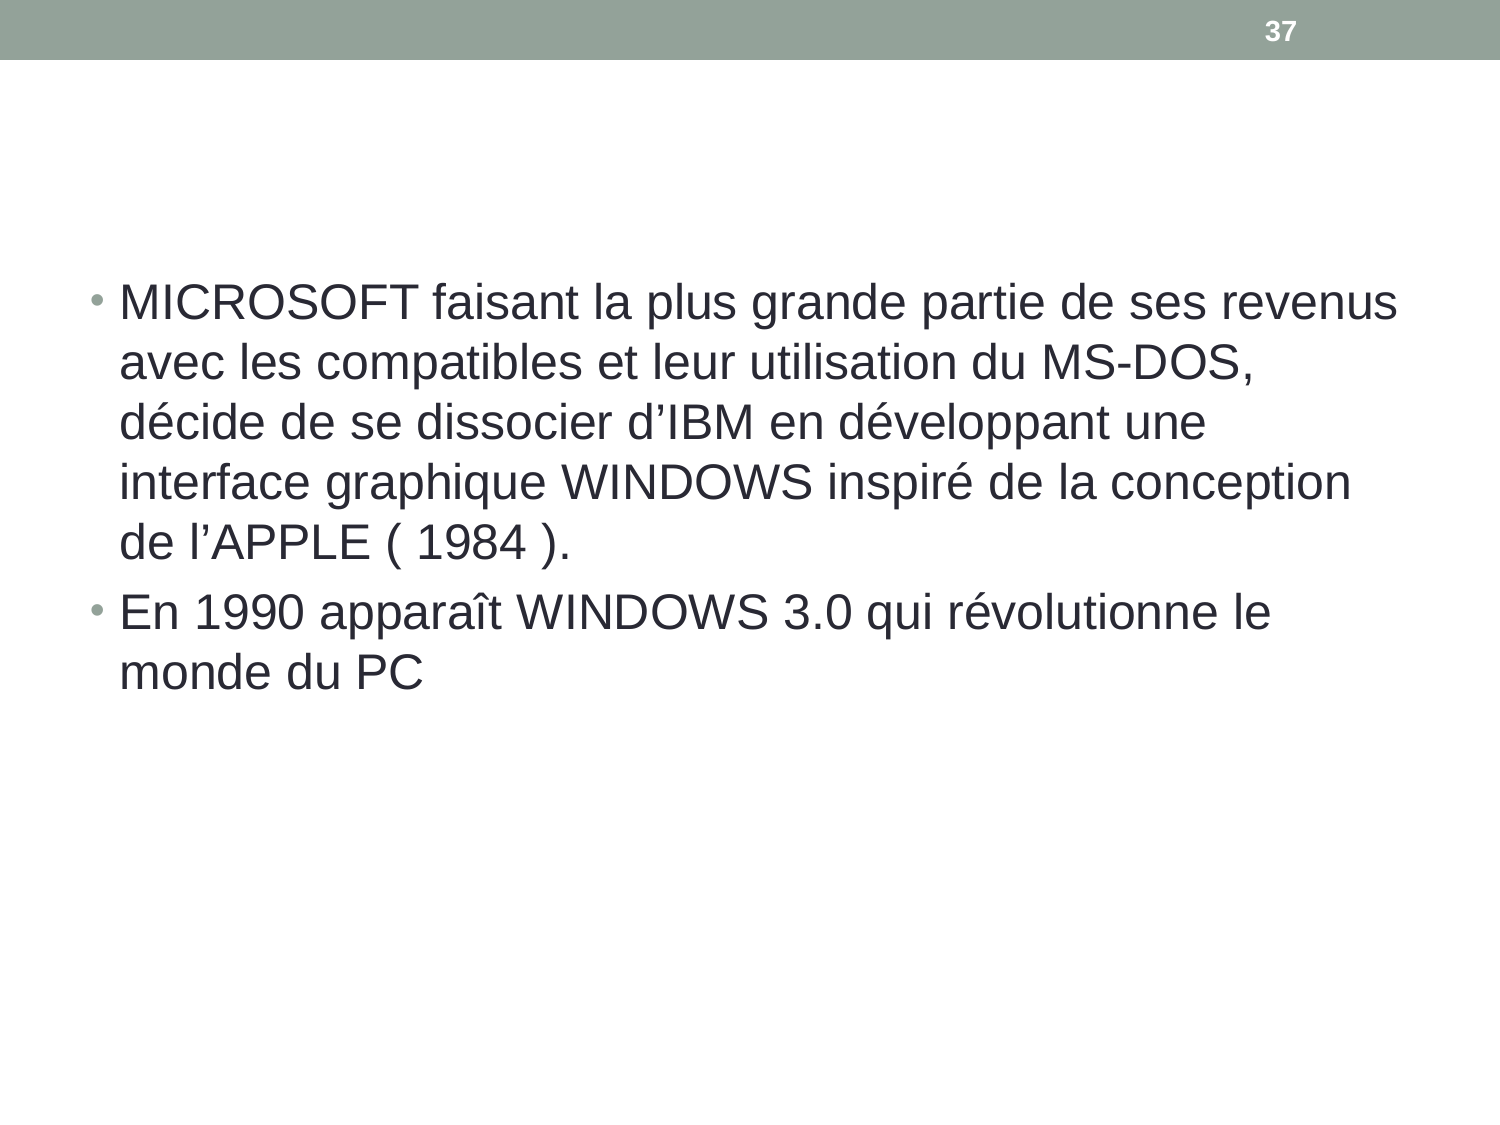

37

MICROSOFT faisant la plus grande partie de ses revenus avec les compatibles et leur utilisation du MS-DOS, décide de se dissocier d’IBM en développant une interface graphique WINDOWS inspiré de la conception de l’APPLE ( 1984 ).
En 1990 apparaît WINDOWS 3.0 qui révolutionne le monde du PC